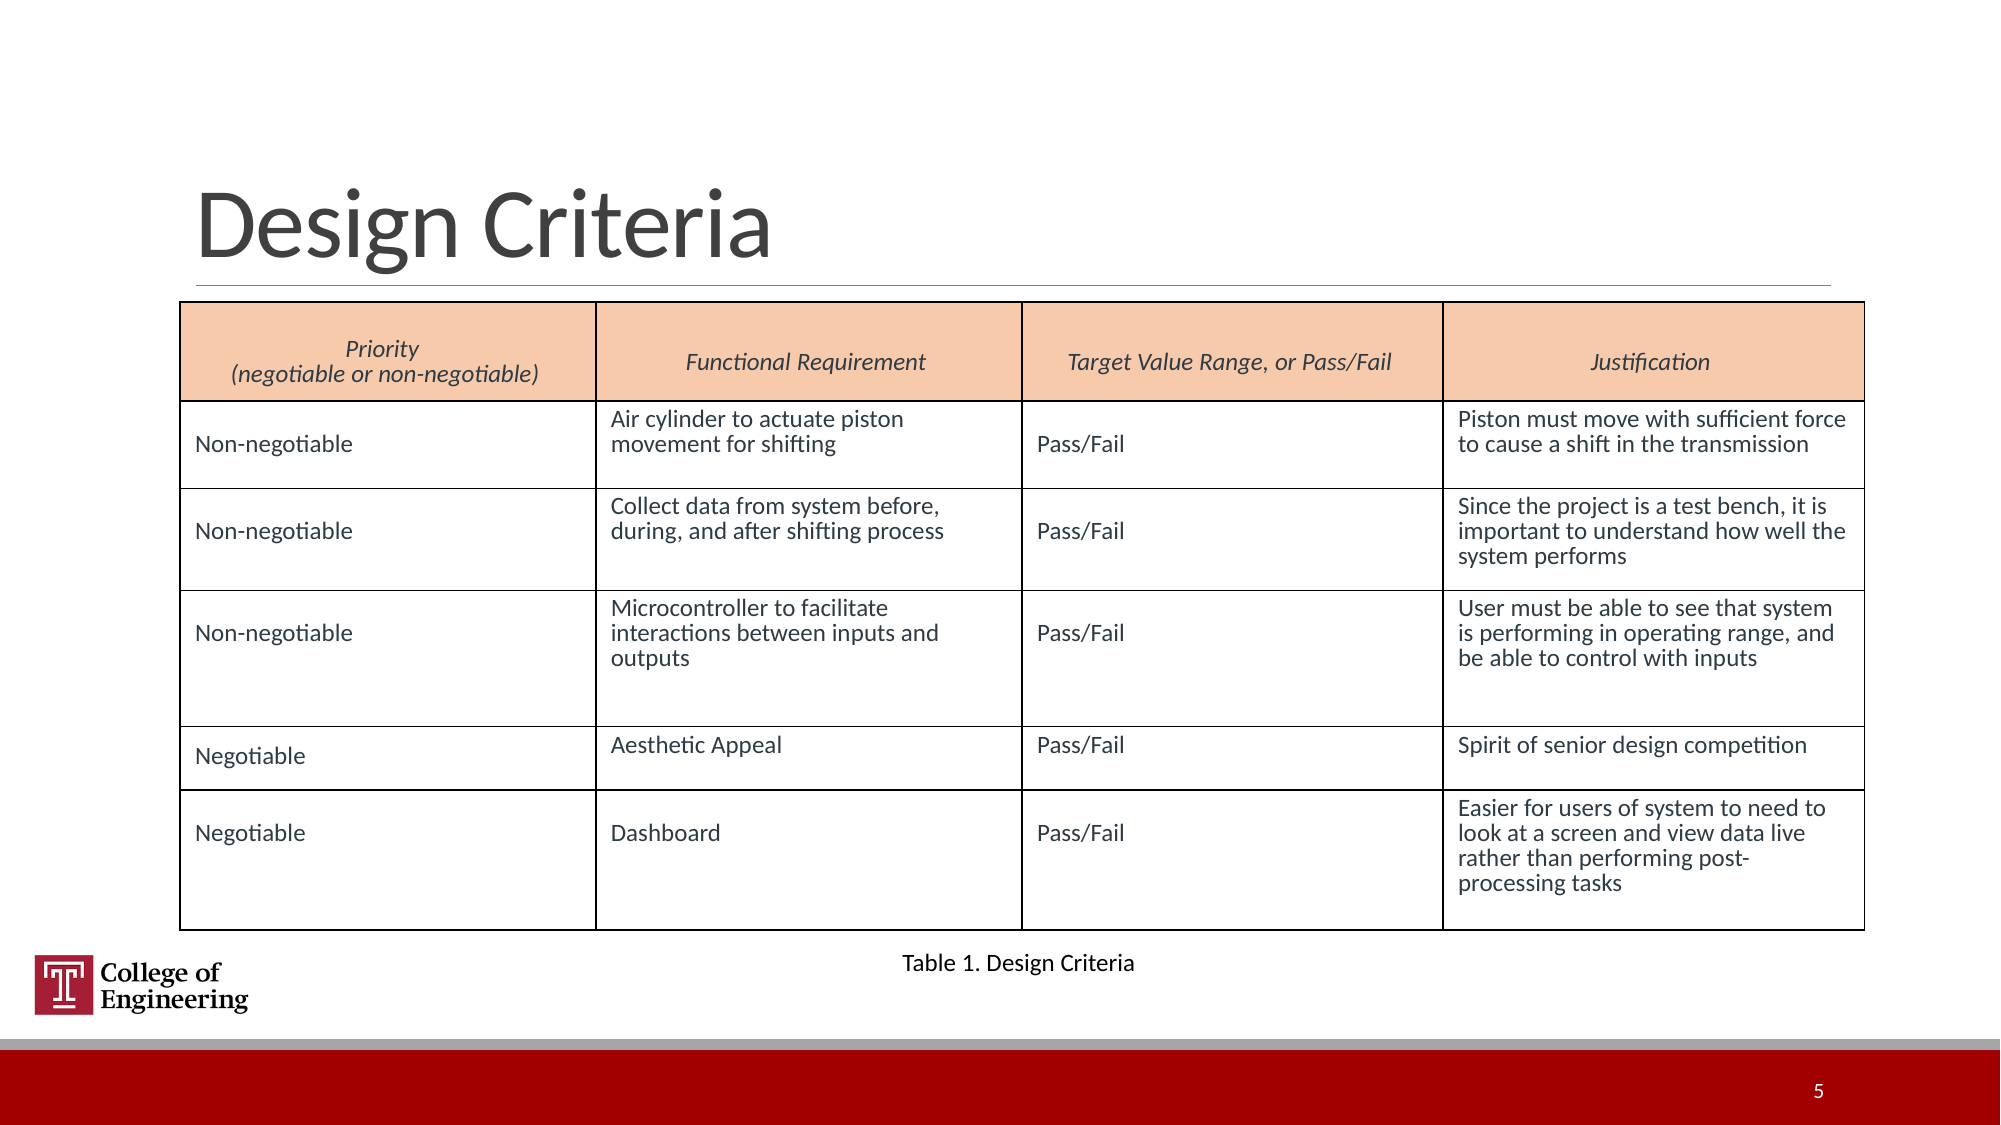

# Design Criteria
| Priority   (negotiable or non-negotiable) | Functional Requirement | Target Value Range, or Pass/Fail | Justification |
| --- | --- | --- | --- |
| Non-negotiable | Air cylinder to actuate piston movement for shifting | Pass/Fail | Piston must move with sufficient force to cause a shift in the transmission |
| Non-negotiable | Collect data from system before, during, and after shifting process | Pass/Fail | Since the project is a test bench, it is important to understand how well the system performs |
| Non-negotiable | Microcontroller to facilitate interactions between inputs and outputs | Pass/Fail | User must be able to see that system is performing in operating range, and be able to control with inputs |
| Negotiable | Aesthetic Appeal | Pass/Fail | Spirit of senior design competition |
| Negotiable | Dashboard | Pass/Fail | Easier for users of system to need to look at a screen and view data live rather than performing post-processing tasks |
Table 1. Design Criteria
5